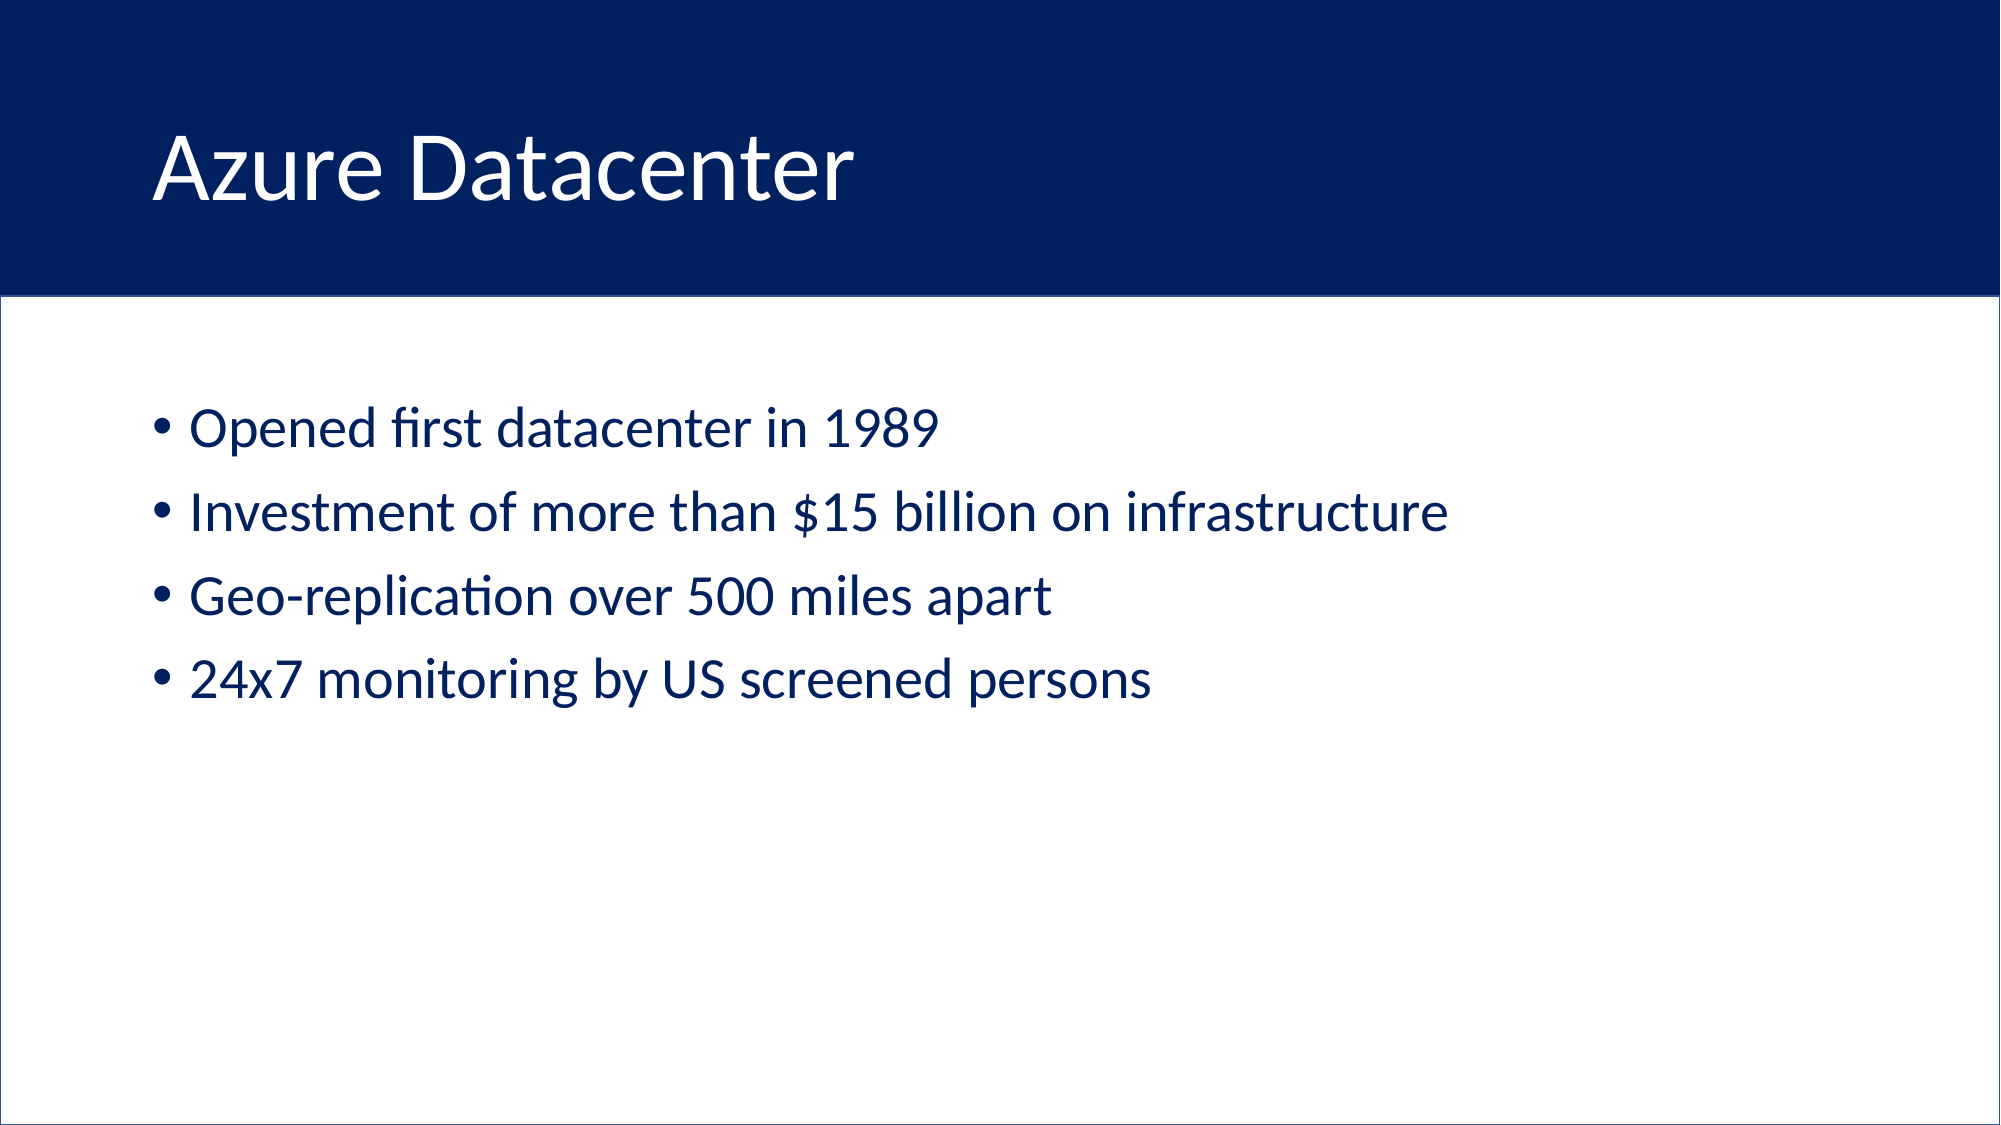

# Azure Datacenter

Opened first datacenter in 1989
Investment of more than $15 billion on infrastructure
Geo-replication over 500 miles apart
24x7 monitoring by US screened persons